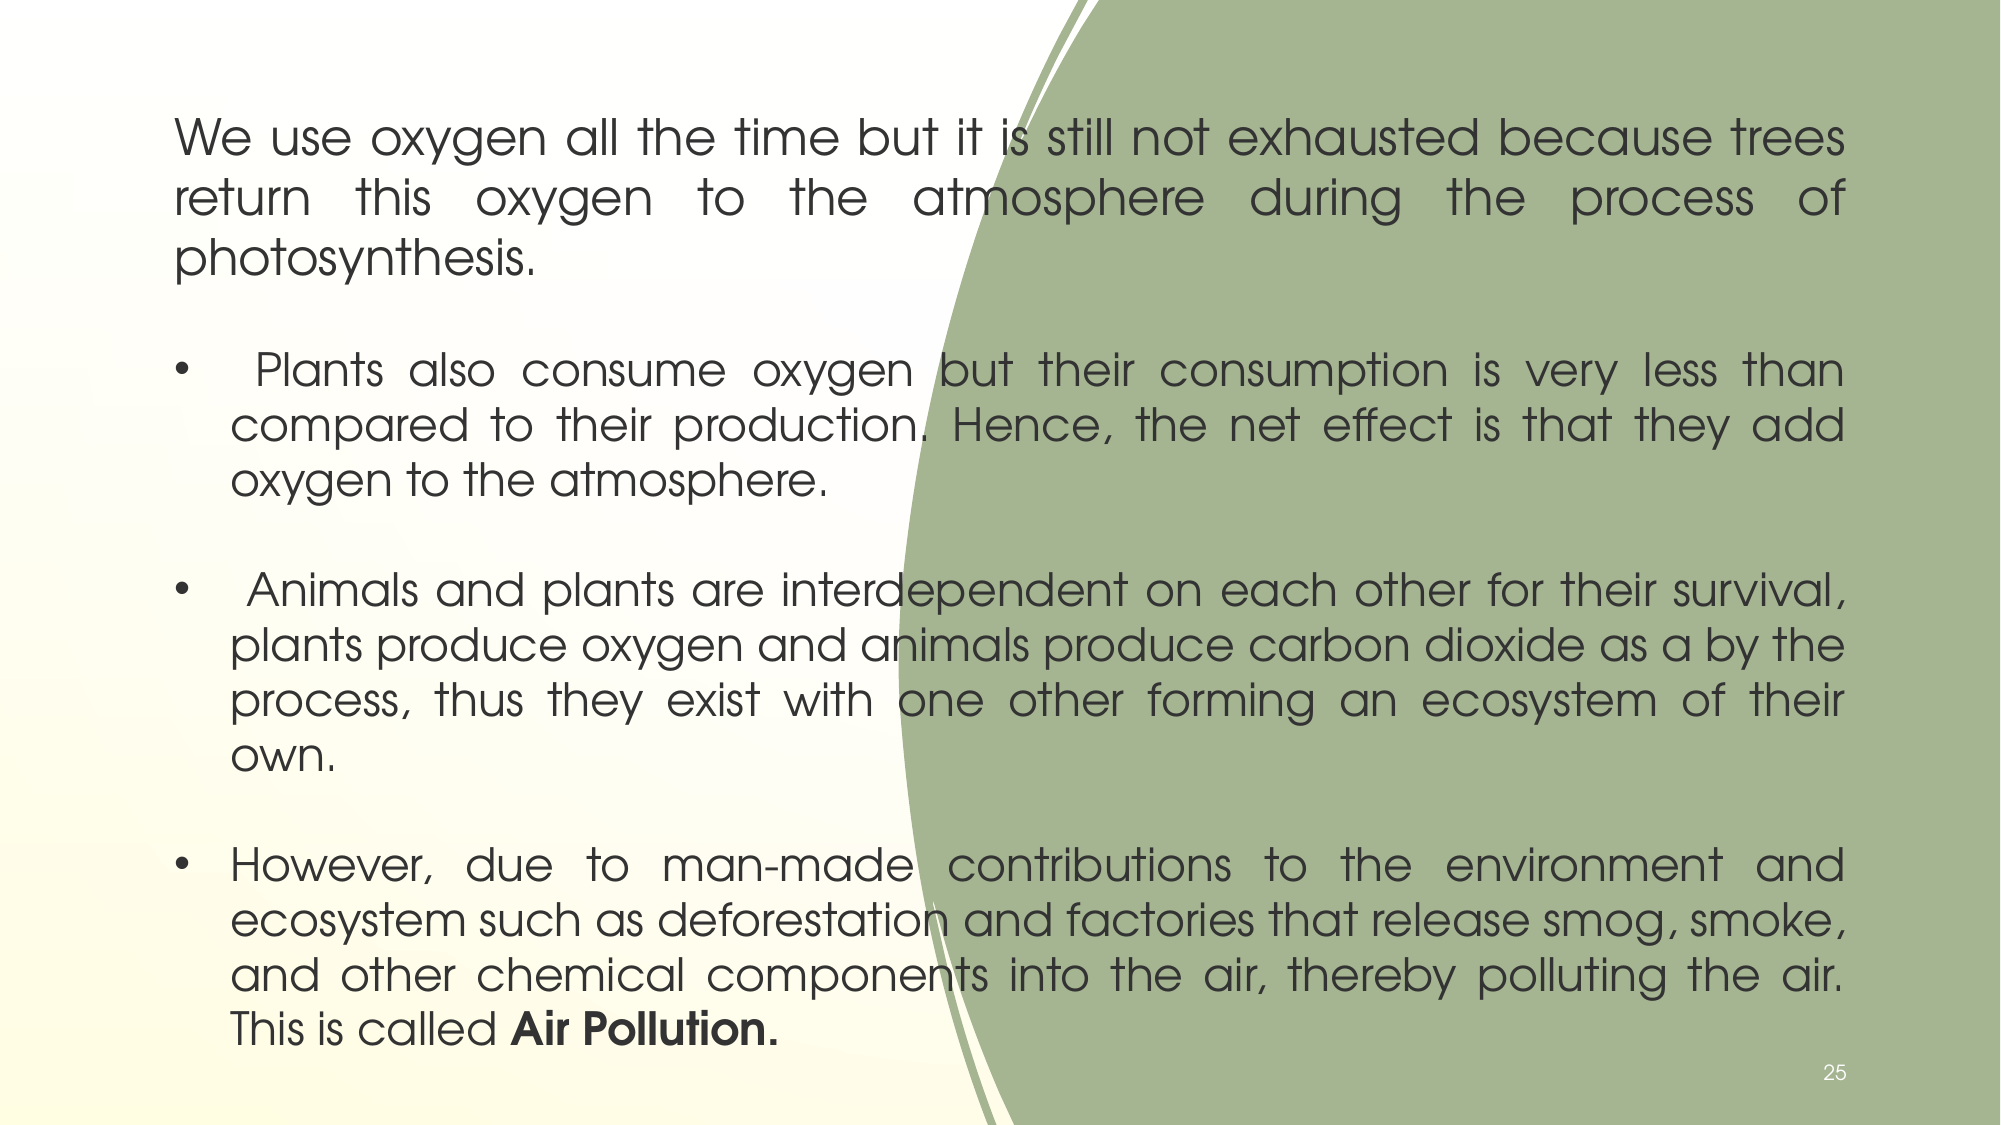

We use oxygen all the time but it is still not exhausted because trees return this oxygen to the atmosphere during the process of photosynthesis.

 Plants also consume oxygen but their consumption is very less than compared to their production. Hence, the net effect is that they add oxygen to the atmosphere.

 Animals and plants are interdependent on each other for their survival, plants produce oxygen and animals produce carbon dioxide as a by the process, thus they exist with one other forming an ecosystem of their own.

However, due to man-made contributions to the environment and ecosystem such as deforestation and factories that release smog, smoke, and other chemical components into the air, thereby polluting the air. This is called Air Pollution.
25